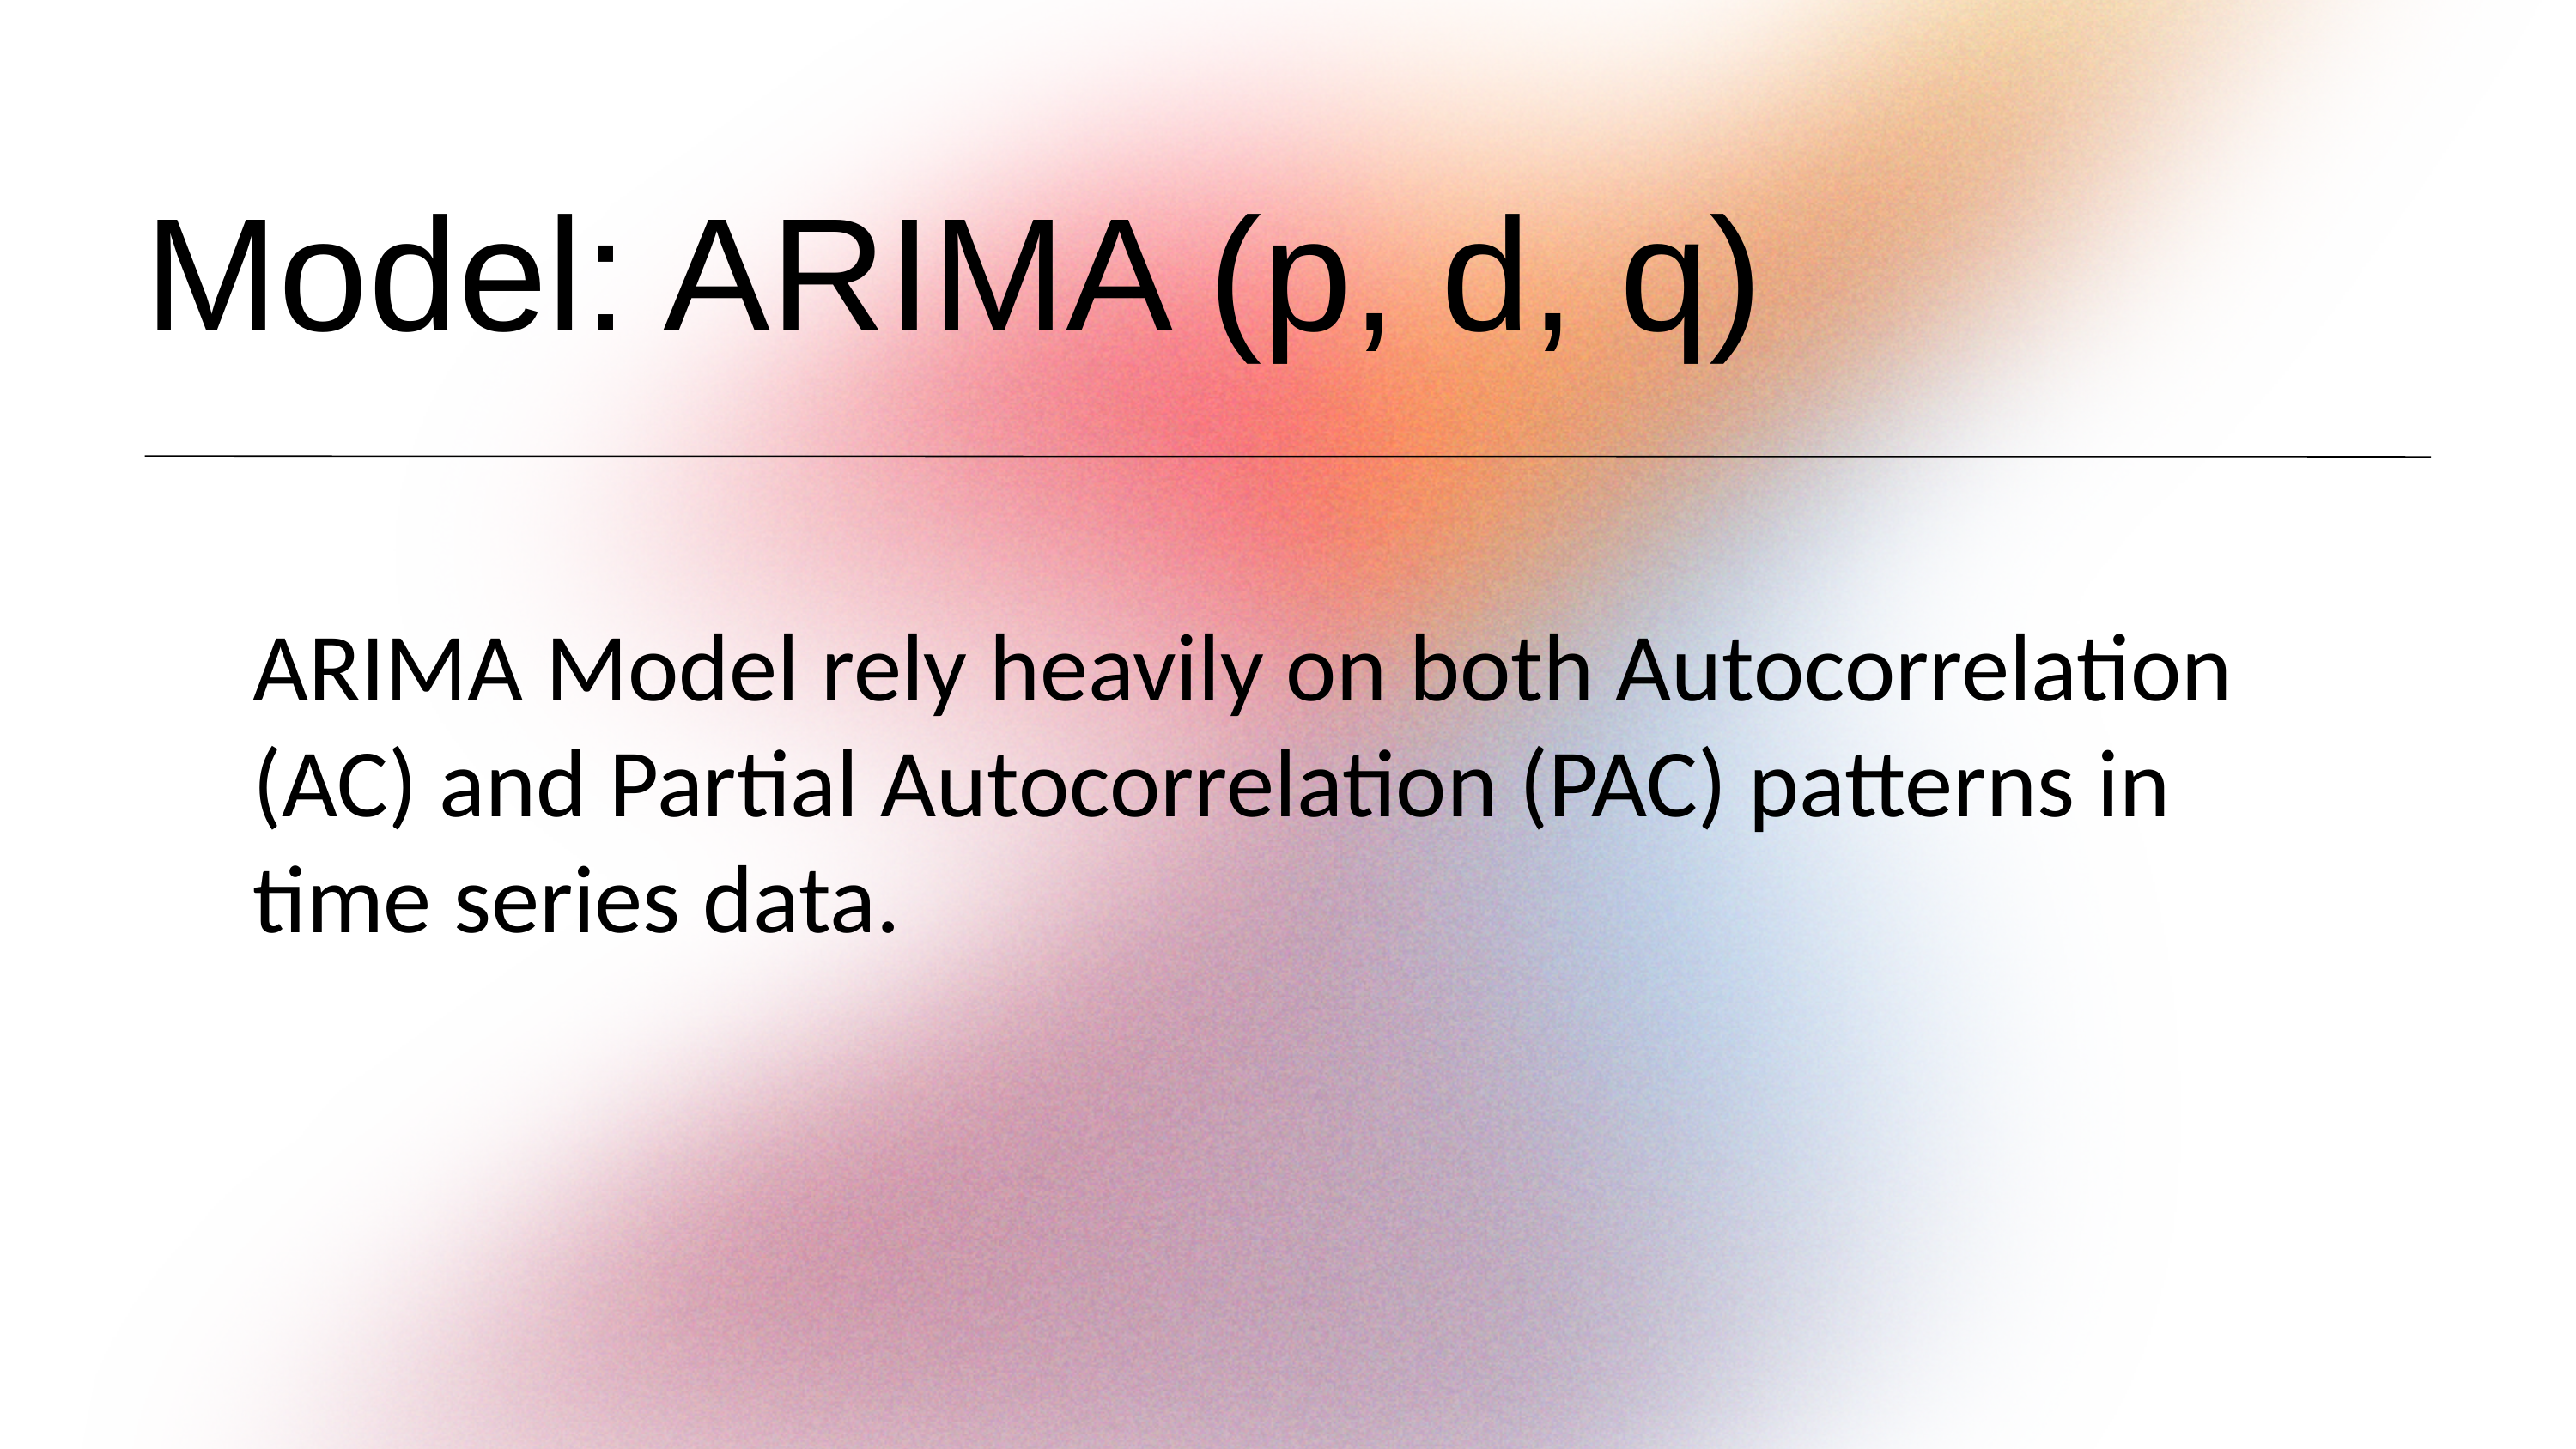

Model: ARIMA (p, d, q)

ARIMA Model rely heavily on both Autocorrelation (AC) and Partial Autocorrelation (PAC) patterns in time series data.